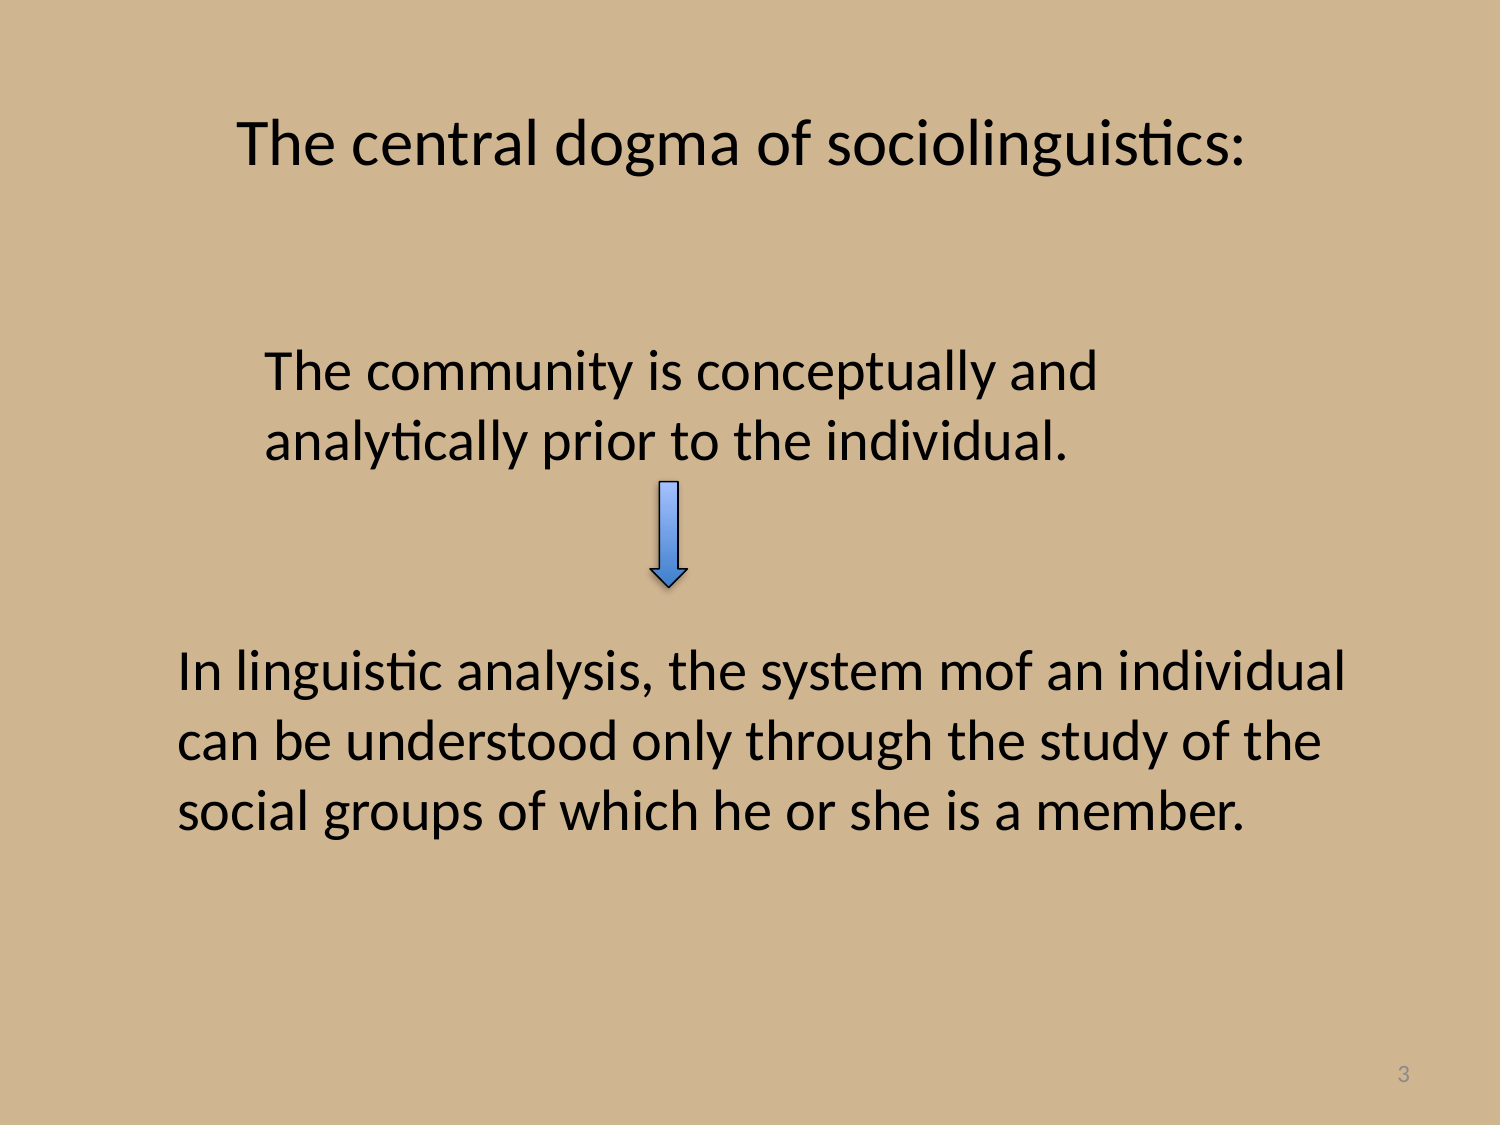

# The central dogma of sociolinguistics:
The community is conceptually and analytically prior to the individual.

In linguistic analysis, the system mof an individual can be understood only through the study of the social groups of which he or she is a member.
3